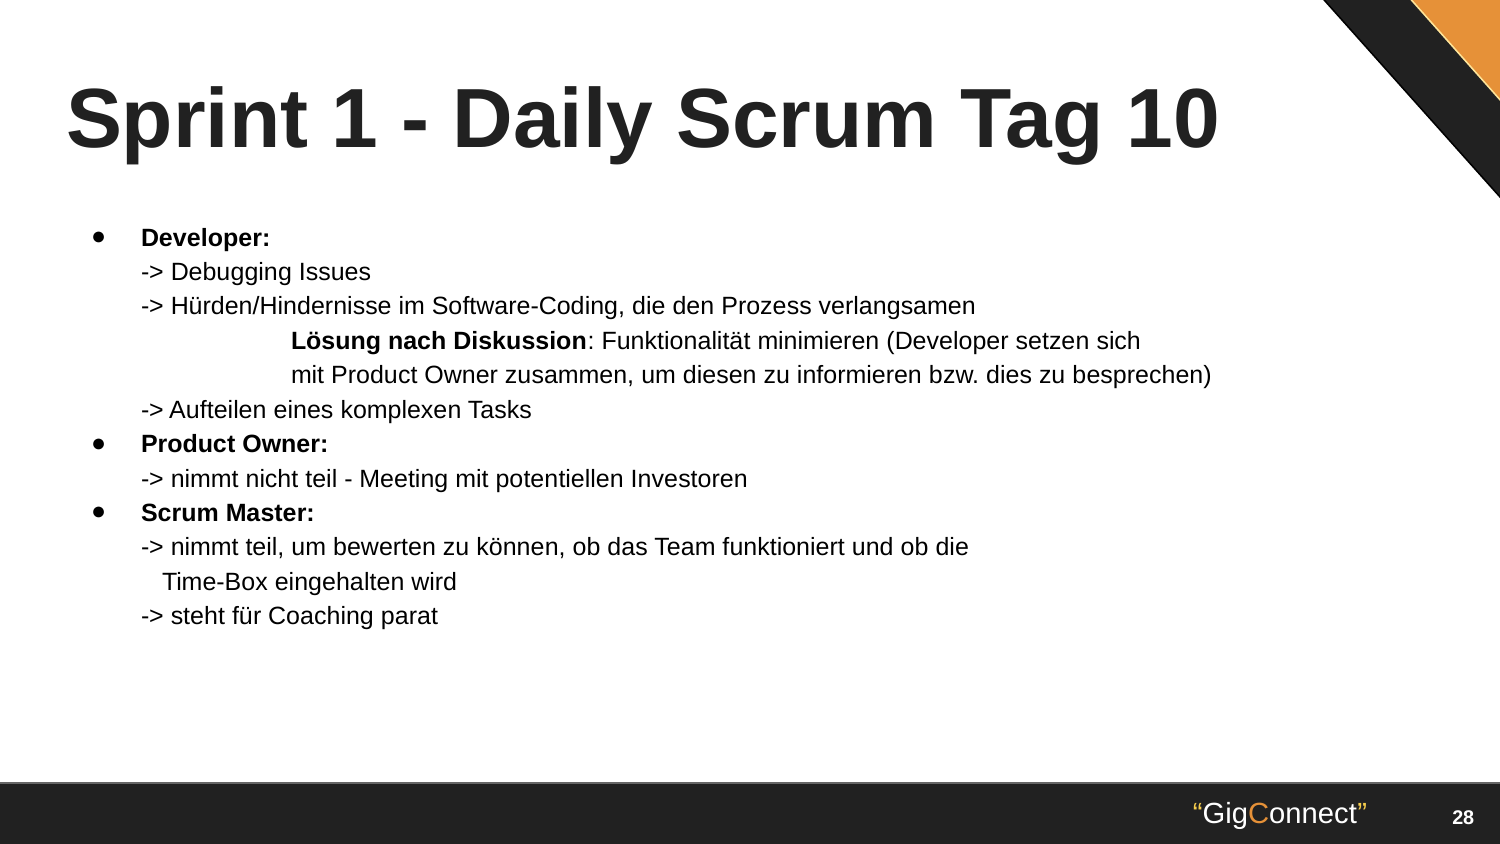

# Sprint 1 - Daily Scrum Tag 10
Developer:
-> Debugging Issues
-> Hürden/Hindernisse im Software-Coding, die den Prozess verlangsamen
	Lösung nach Diskussion: Funktionalität minimieren (Developer setzen sich
	mit Product Owner zusammen, um diesen zu informieren bzw. dies zu besprechen)
-> Aufteilen eines komplexen Tasks
Product Owner:
-> nimmt nicht teil - Meeting mit potentiellen Investoren
Scrum Master:
-> nimmt teil, um bewerten zu können, ob das Team funktioniert und ob die
   Time-Box eingehalten wird
-> steht für Coaching parat
28